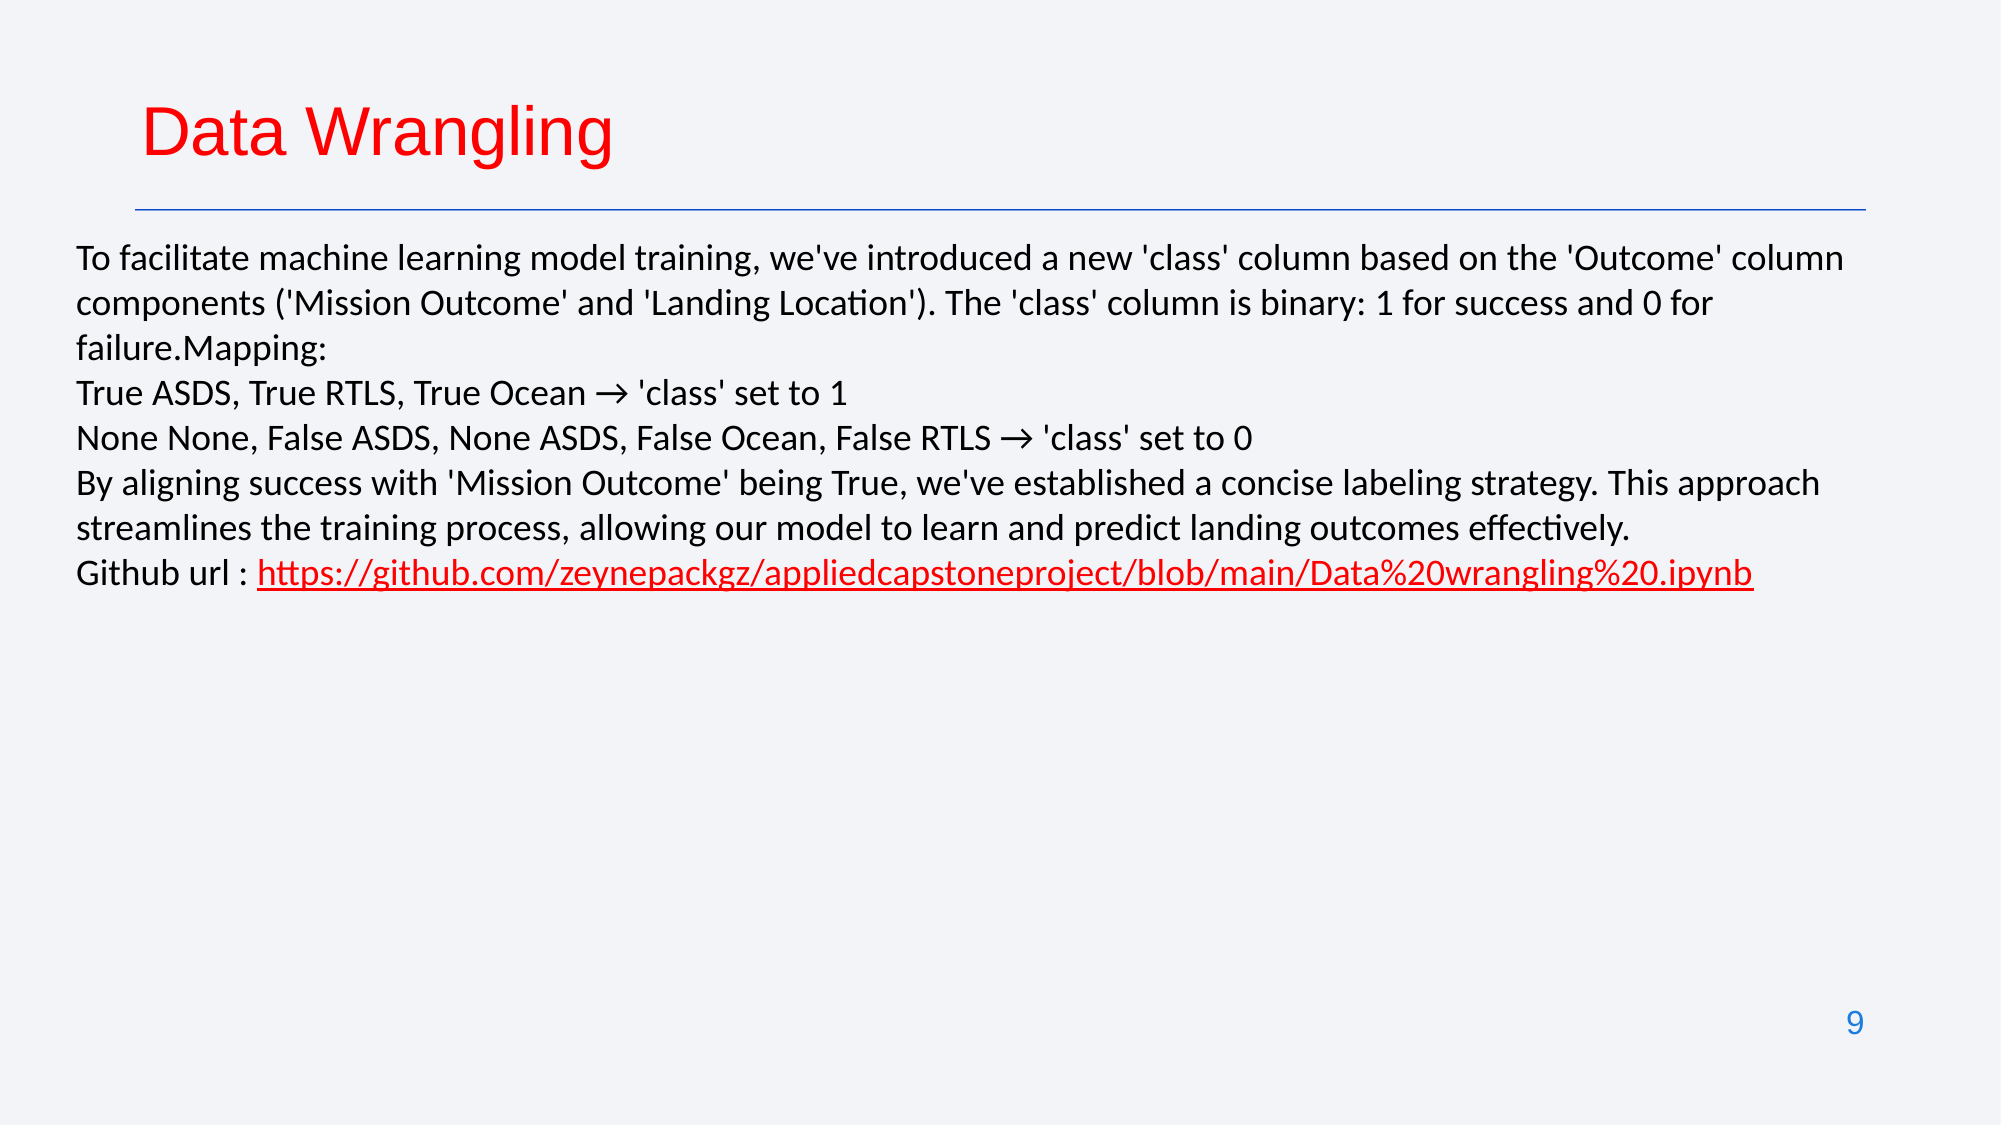

Data Wrangling
To facilitate machine learning model training, we've introduced a new 'class' column based on the 'Outcome' column components ('Mission Outcome' and 'Landing Location'). The 'class' column is binary: 1 for success and 0 for failure.Mapping:
True ASDS, True RTLS, True Ocean → 'class' set to 1
None None, False ASDS, None ASDS, False Ocean, False RTLS → 'class' set to 0
By aligning success with 'Mission Outcome' being True, we've established a concise labeling strategy. This approach streamlines the training process, allowing our model to learn and predict landing outcomes effectively.
Github url : https://github.com/zeynepackgz/appliedcapstoneproject/blob/main/Data%20wrangling%20.ipynb

9